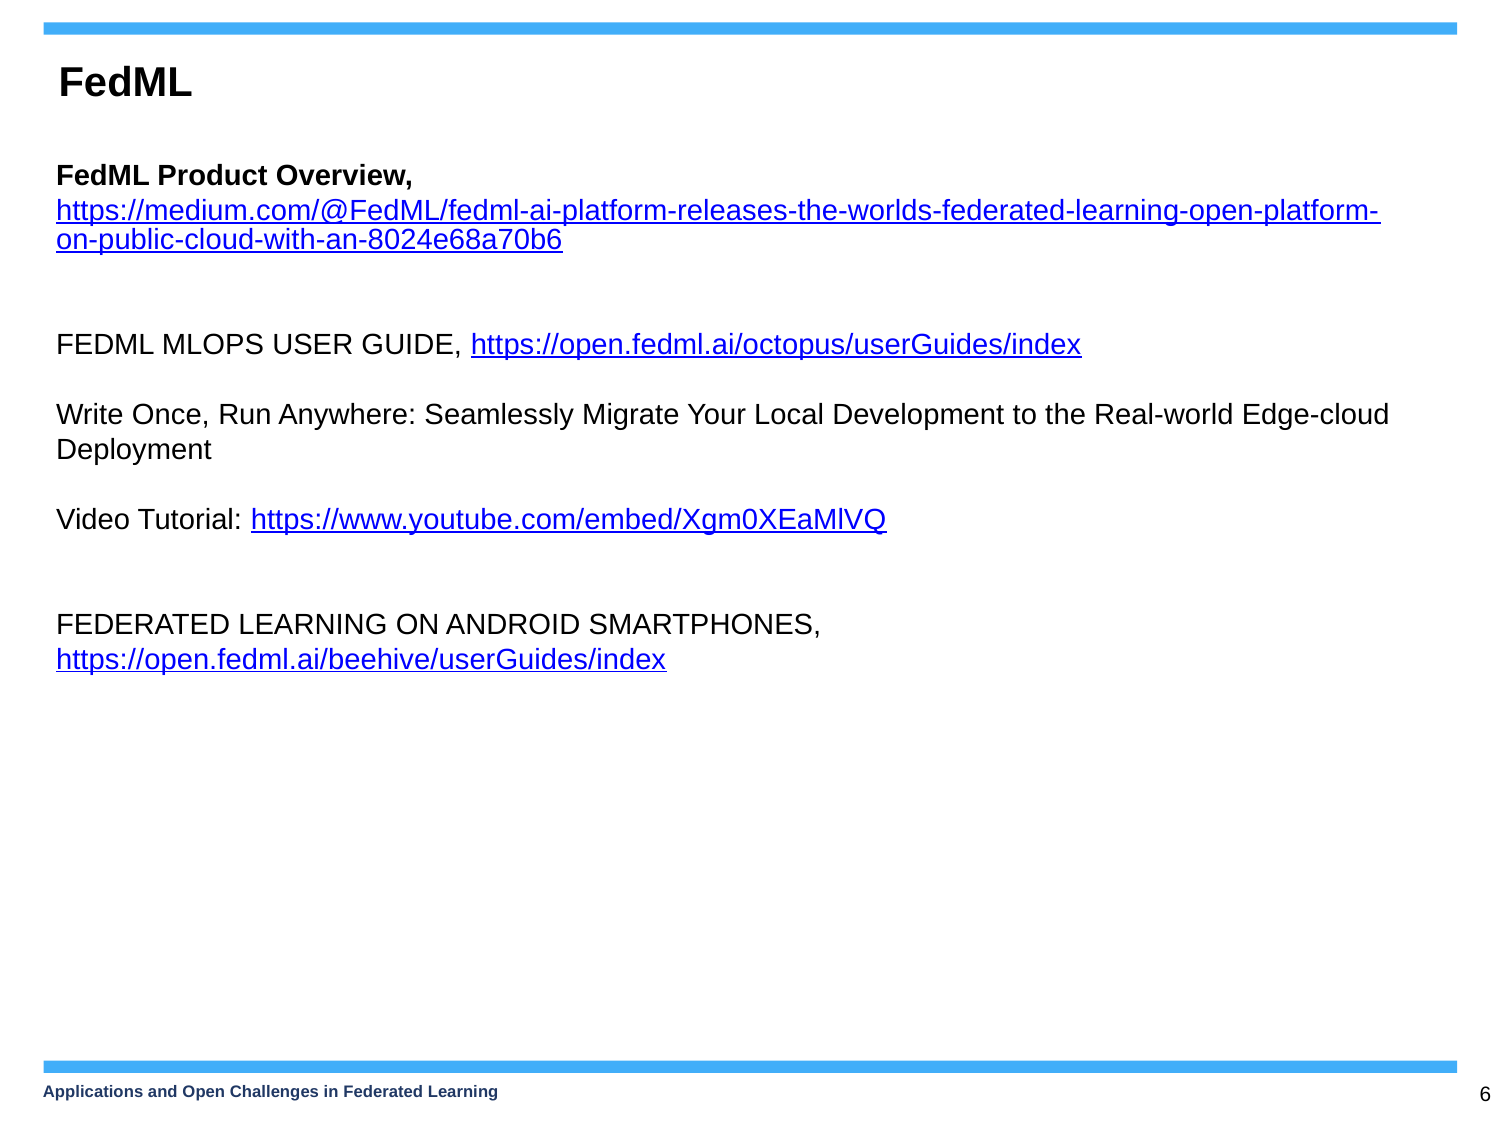

FedML
FedML Product Overview, https://medium.com/@FedML/fedml-ai-platform-releases-the-worlds-federated-learning-open-platform-on-public-cloud-with-an-8024e68a70b6

FEDML MLOPS USER GUIDE, https://open.fedml.ai/octopus/userGuides/index

Write Once, Run Anywhere: Seamlessly Migrate Your Local Development to the Real-world Edge-cloud Deployment

Video Tutorial: https://www.youtube.com/embed/Xgm0XEaMlVQ

FEDERATED LEARNING ON ANDROID SMARTPHONES, https://open.fedml.ai/beehive/userGuides/index